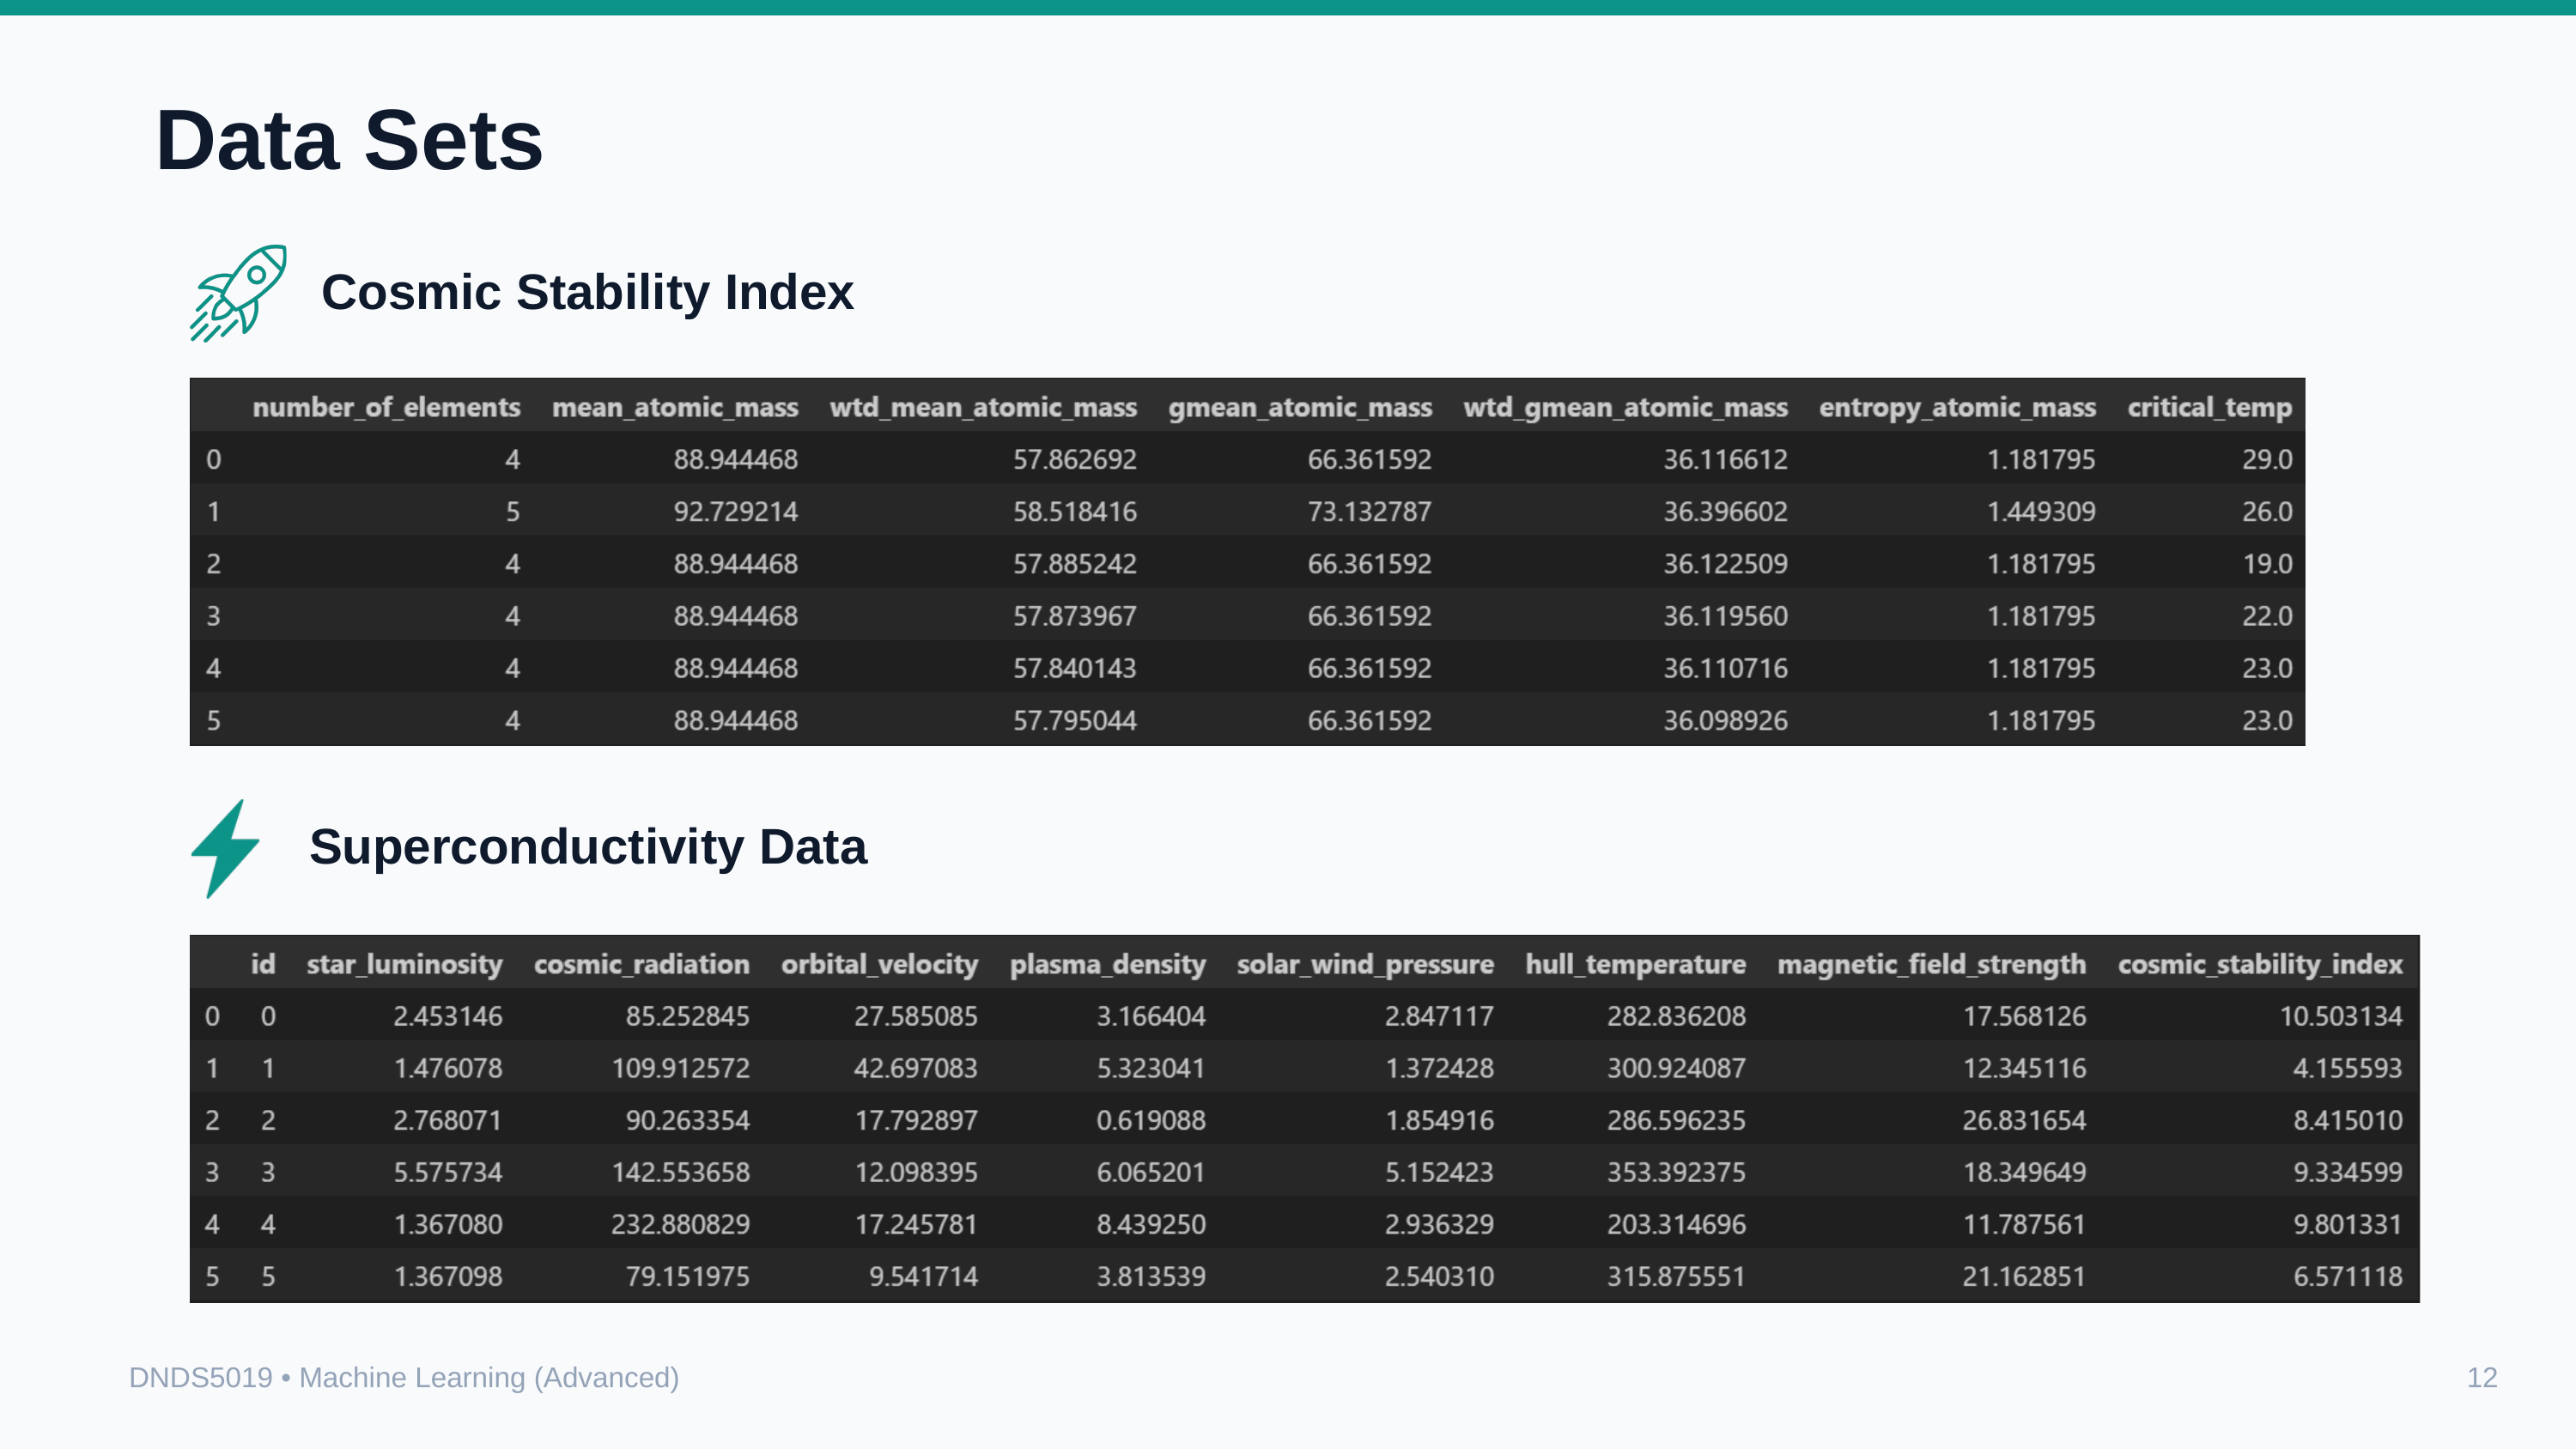

Data Sets

Cosmic Stability Index

Superconductivity Data

DNDS5019 • Machine Learning (Advanced)

12